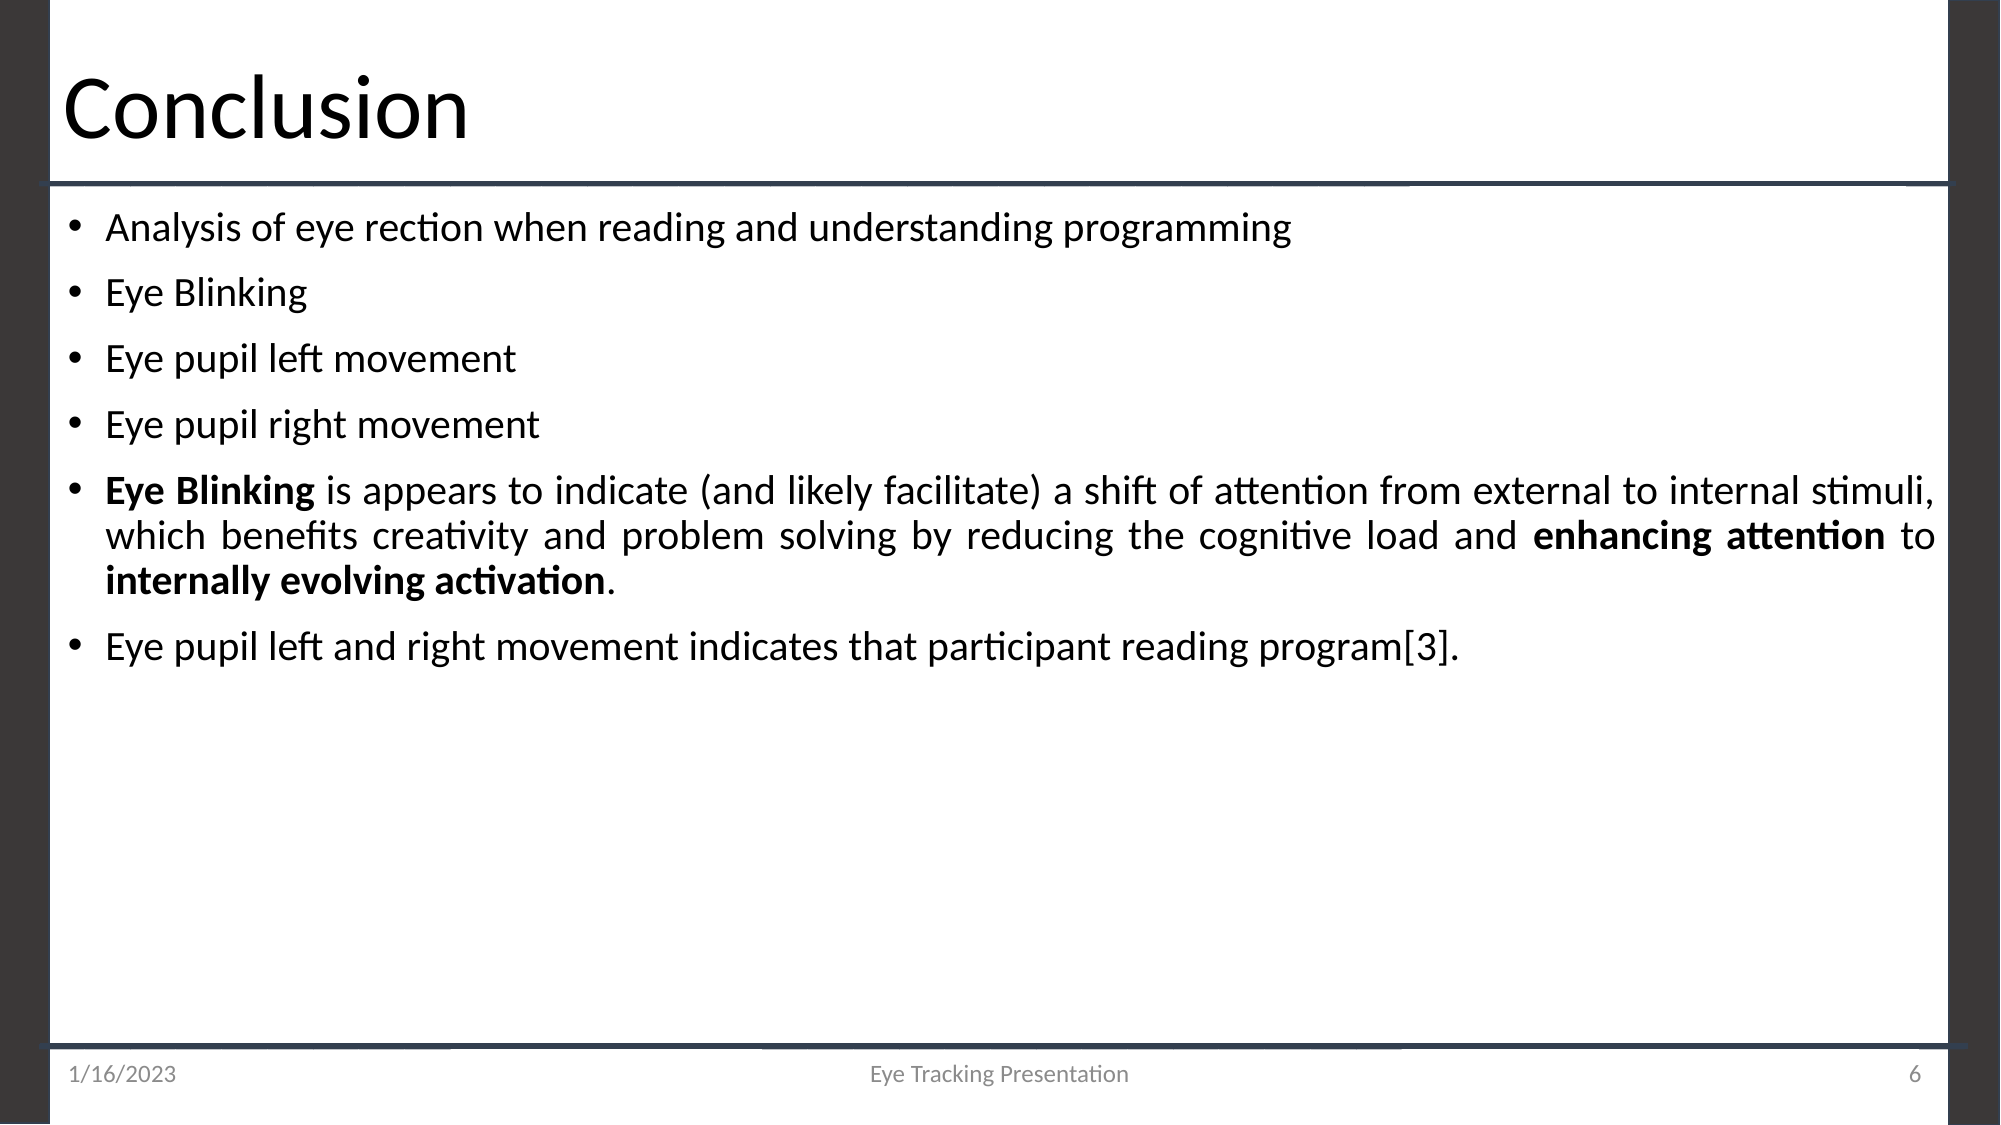

# Conclusion
______________________________                        _
Analysis of eye rection when reading and understanding programming
Eye Blinking
Eye pupil left movement
Eye pupil right movement
Eye Blinking is appears to indicate (and likely facilitate) a shift of attention from external to internal stimuli, which benefits creativity and problem solving by reducing the cognitive load and enhancing attention to internally evolving activation.
Eye pupil left and right movement indicates that participant reading program[3].
_________               ______________                         _
1/16/2023
Eye Tracking Presentation
6